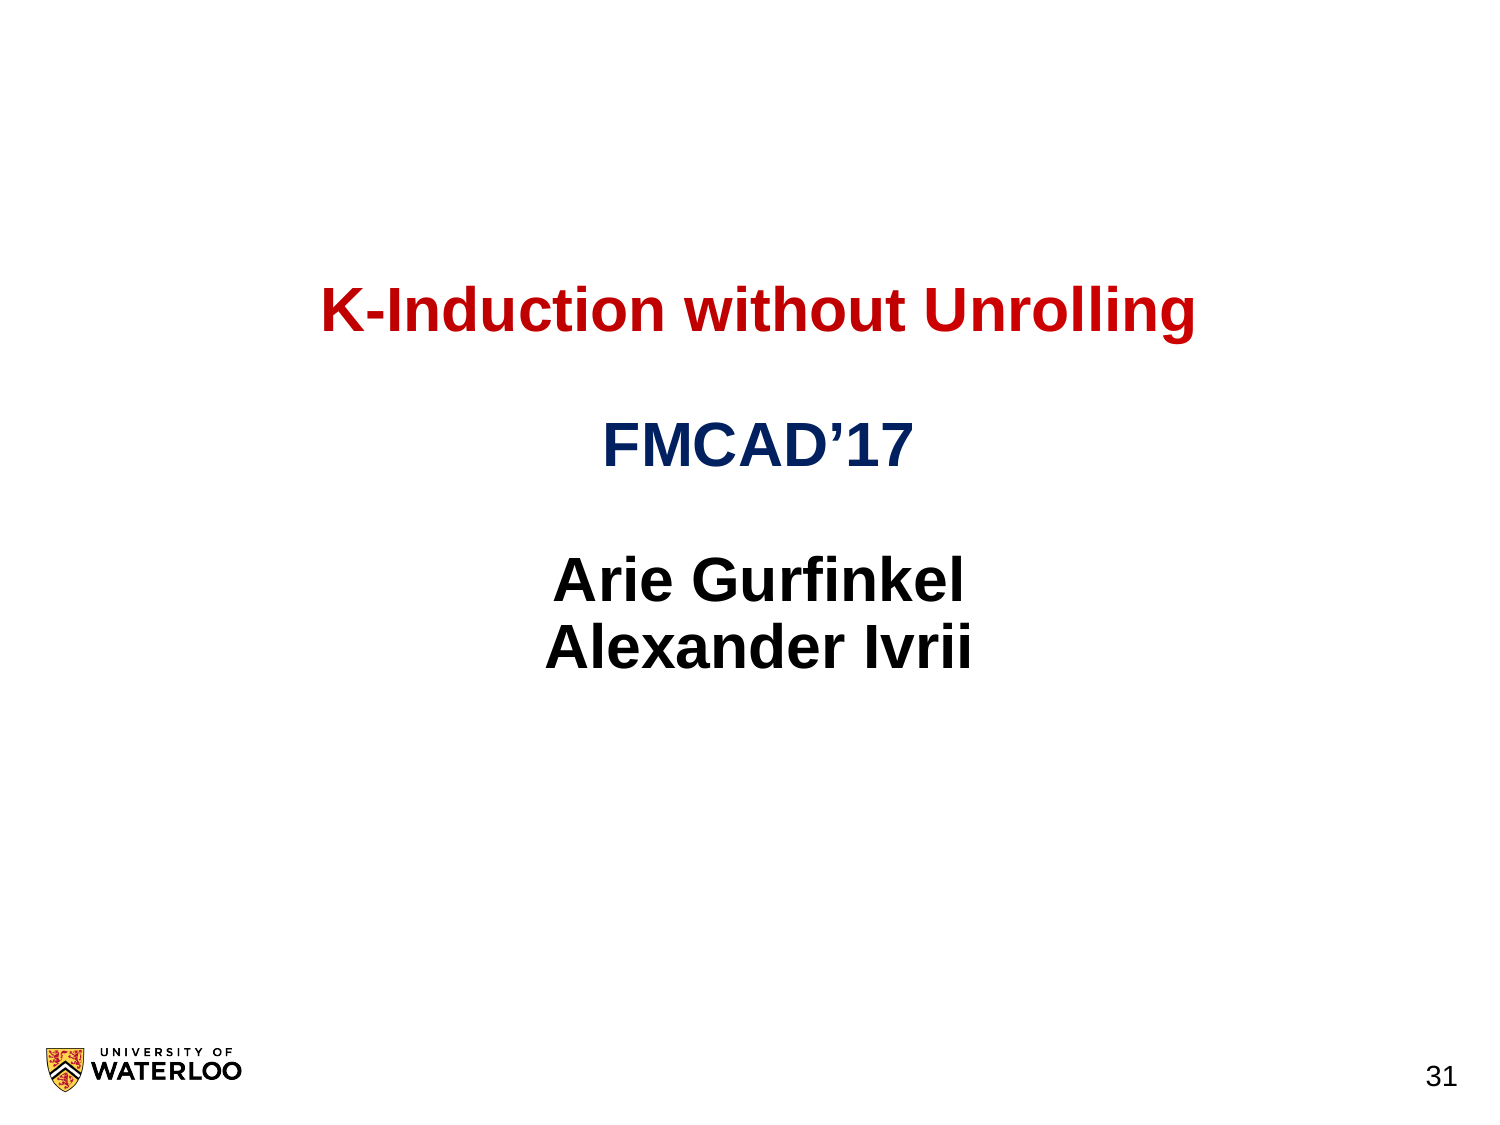

# K-Induction without Unrolling FMCAD’17 Arie Gurfinkel Alexander Ivrii